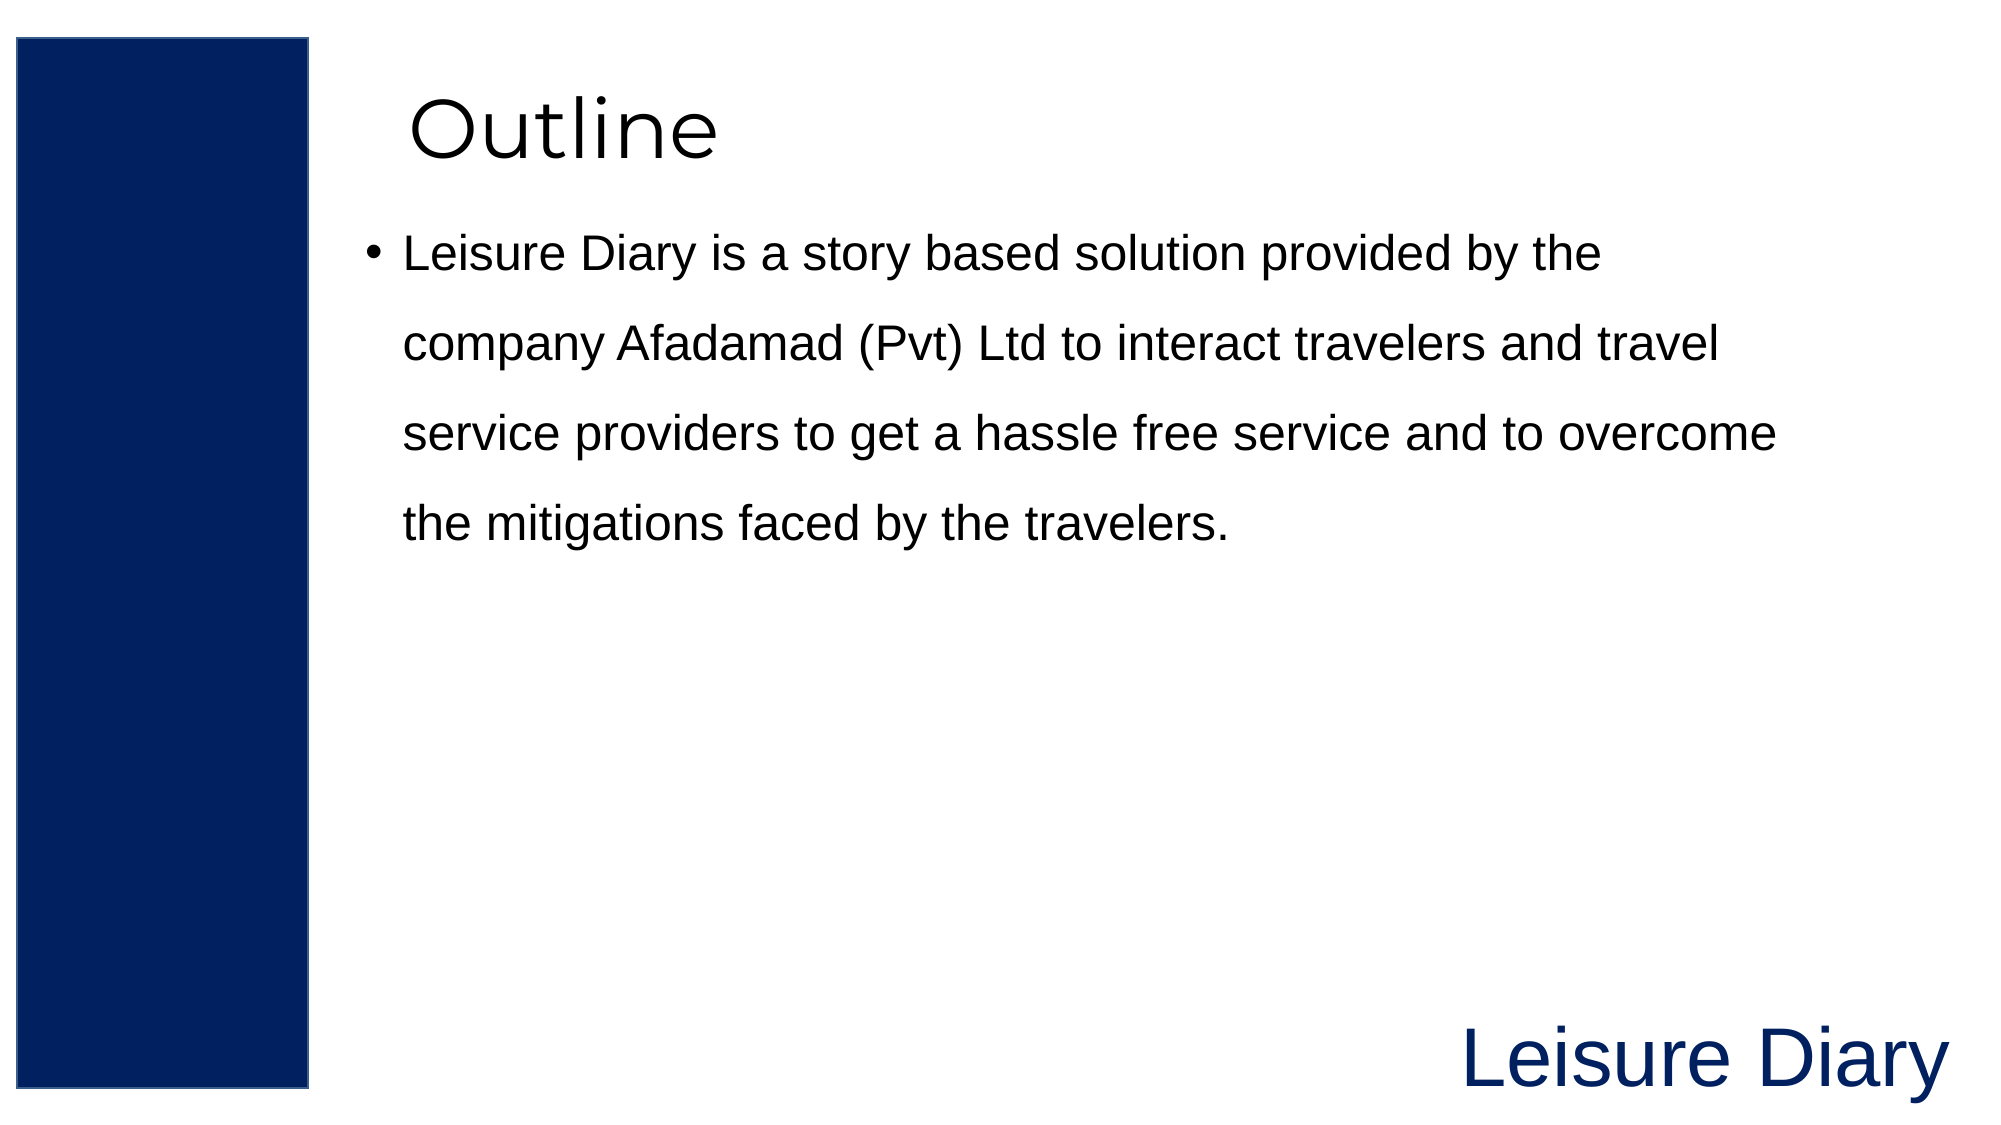

# Outline

Leisure Diary is a story based solution provided by the company Afadamad (Pvt) Ltd to interact travelers and travel service providers to get a hassle free service and to overcome the mitigations faced by the travelers.
Leisure Diary